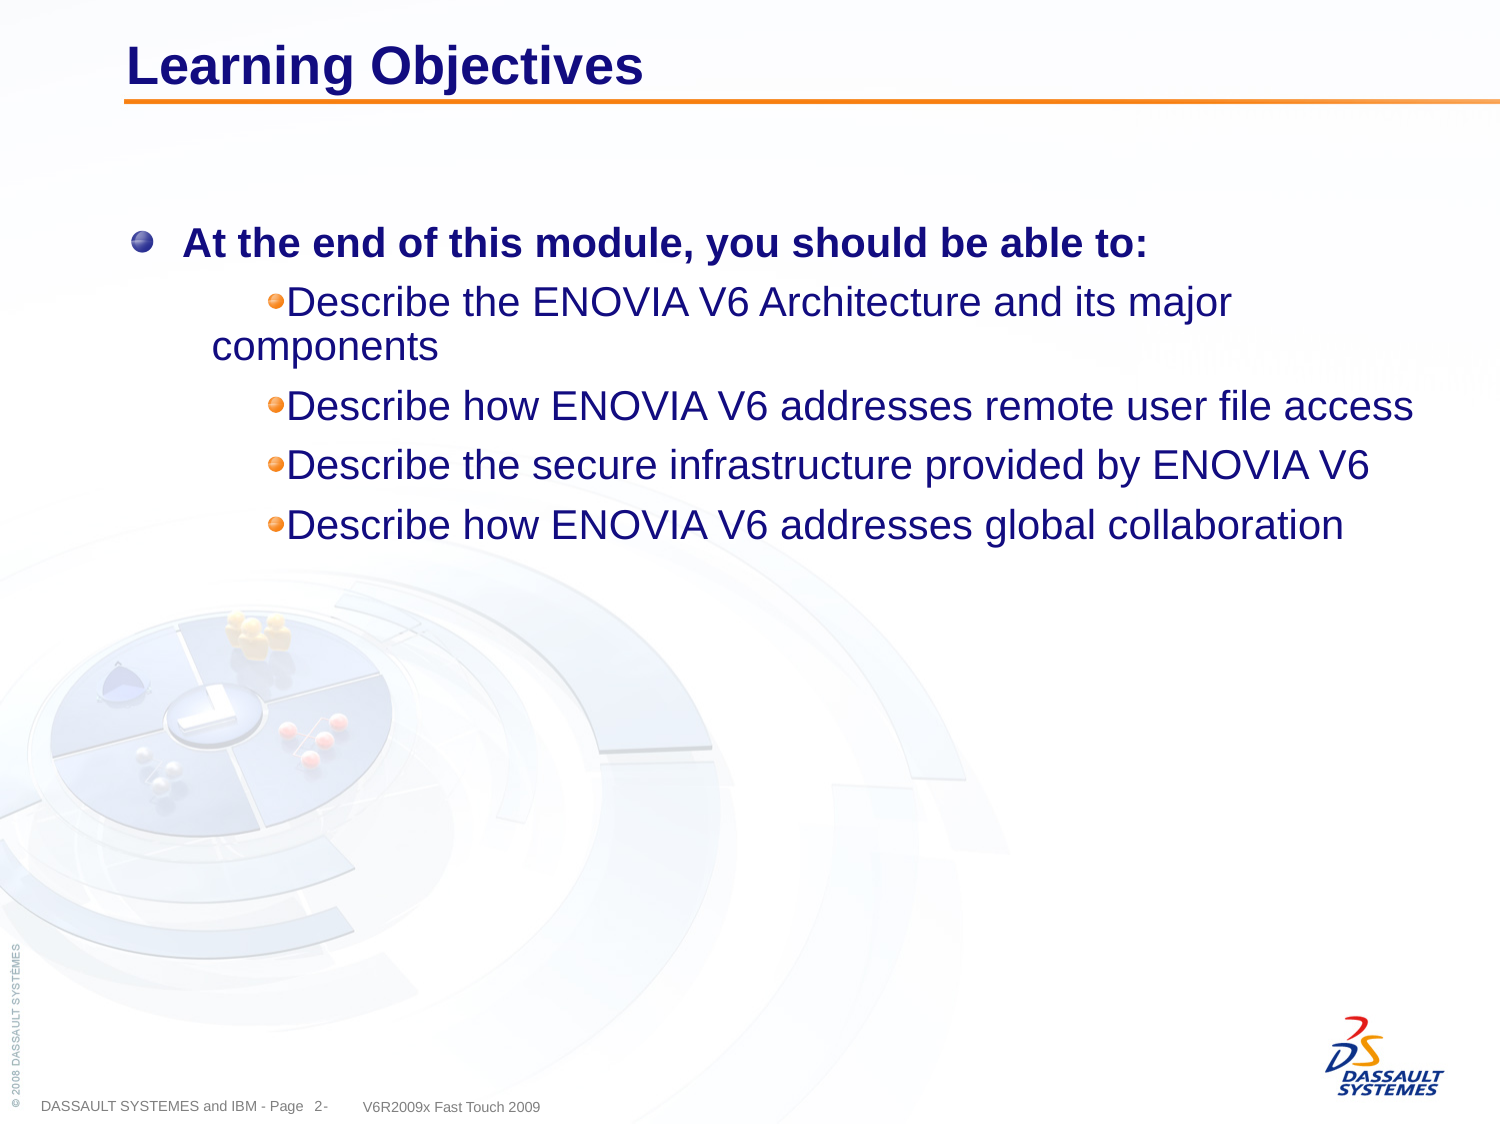

# Learning Objectives
At the end of this module, you should be able to:
Describe the ENOVIA V6 Architecture and its major components
Describe how ENOVIA V6 addresses remote user file access
Describe the secure infrastructure provided by ENOVIA V6
Describe how ENOVIA V6 addresses global collaboration